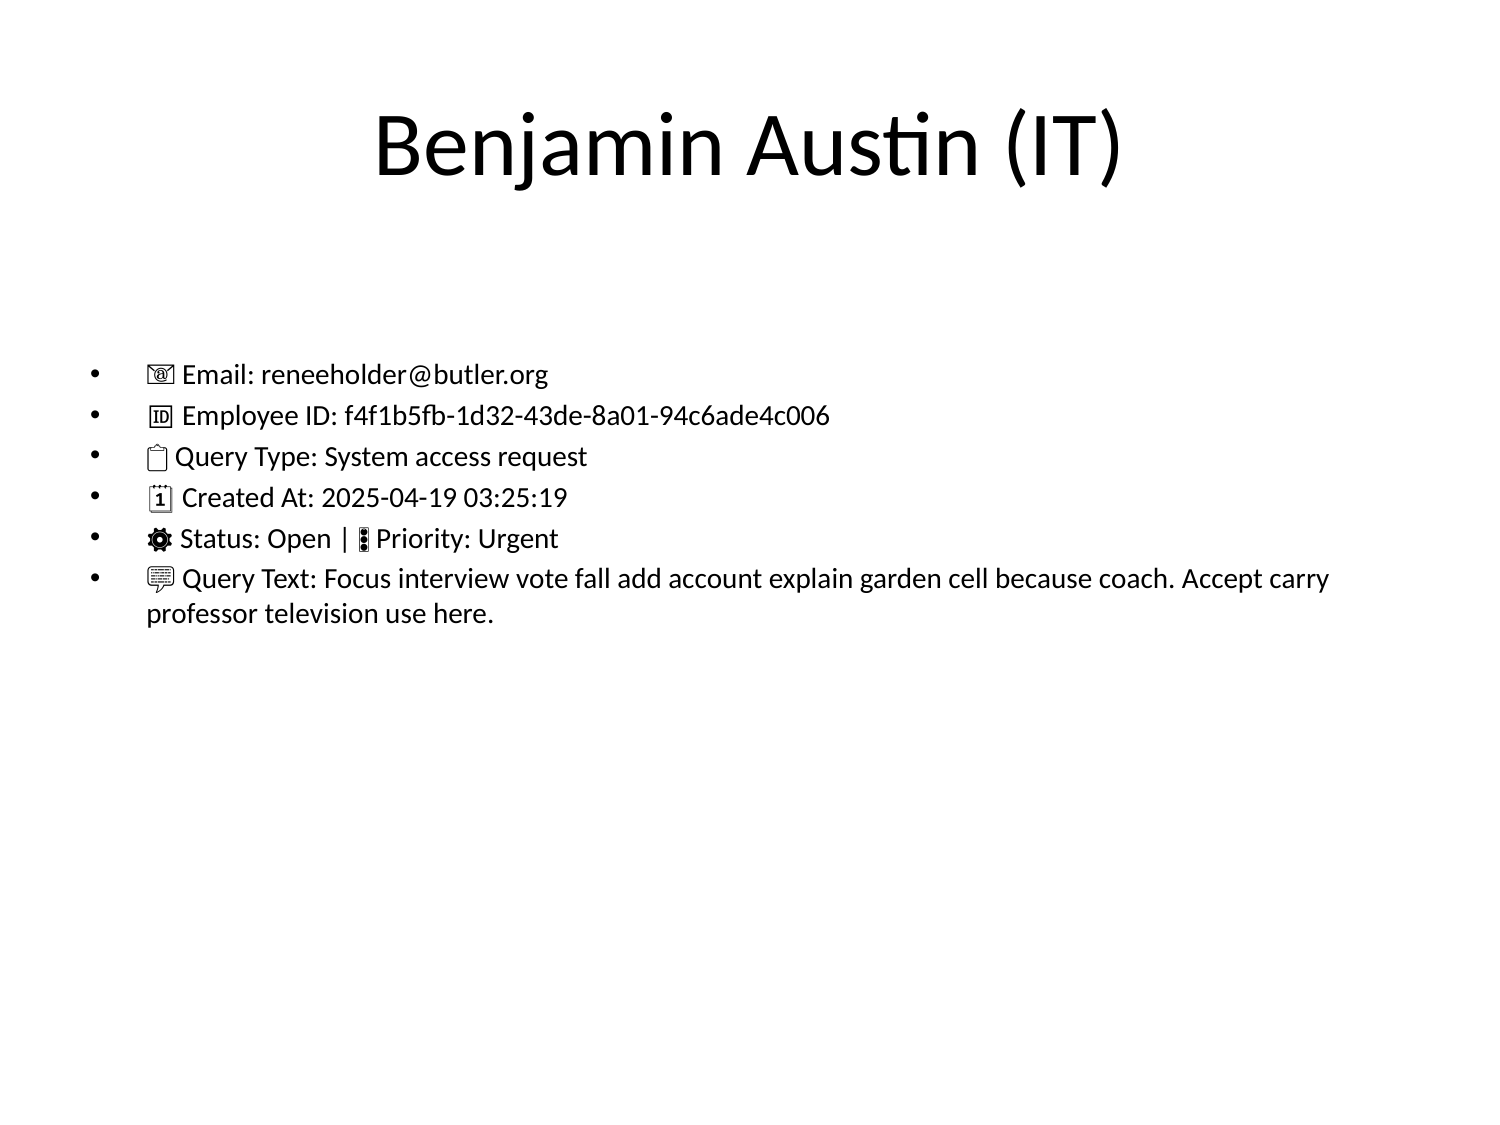

# Benjamin Austin (IT)

📧 Email: reneeholder@butler.org
🆔 Employee ID: f4f1b5fb-1d32-43de-8a01-94c6ade4c006
📋 Query Type: System access request
🗓 Created At: 2025-04-19 03:25:19
⚙ Status: Open | 🚦 Priority: Urgent
💬 Query Text: Focus interview vote fall add account explain garden cell because coach. Accept carry professor television use here.